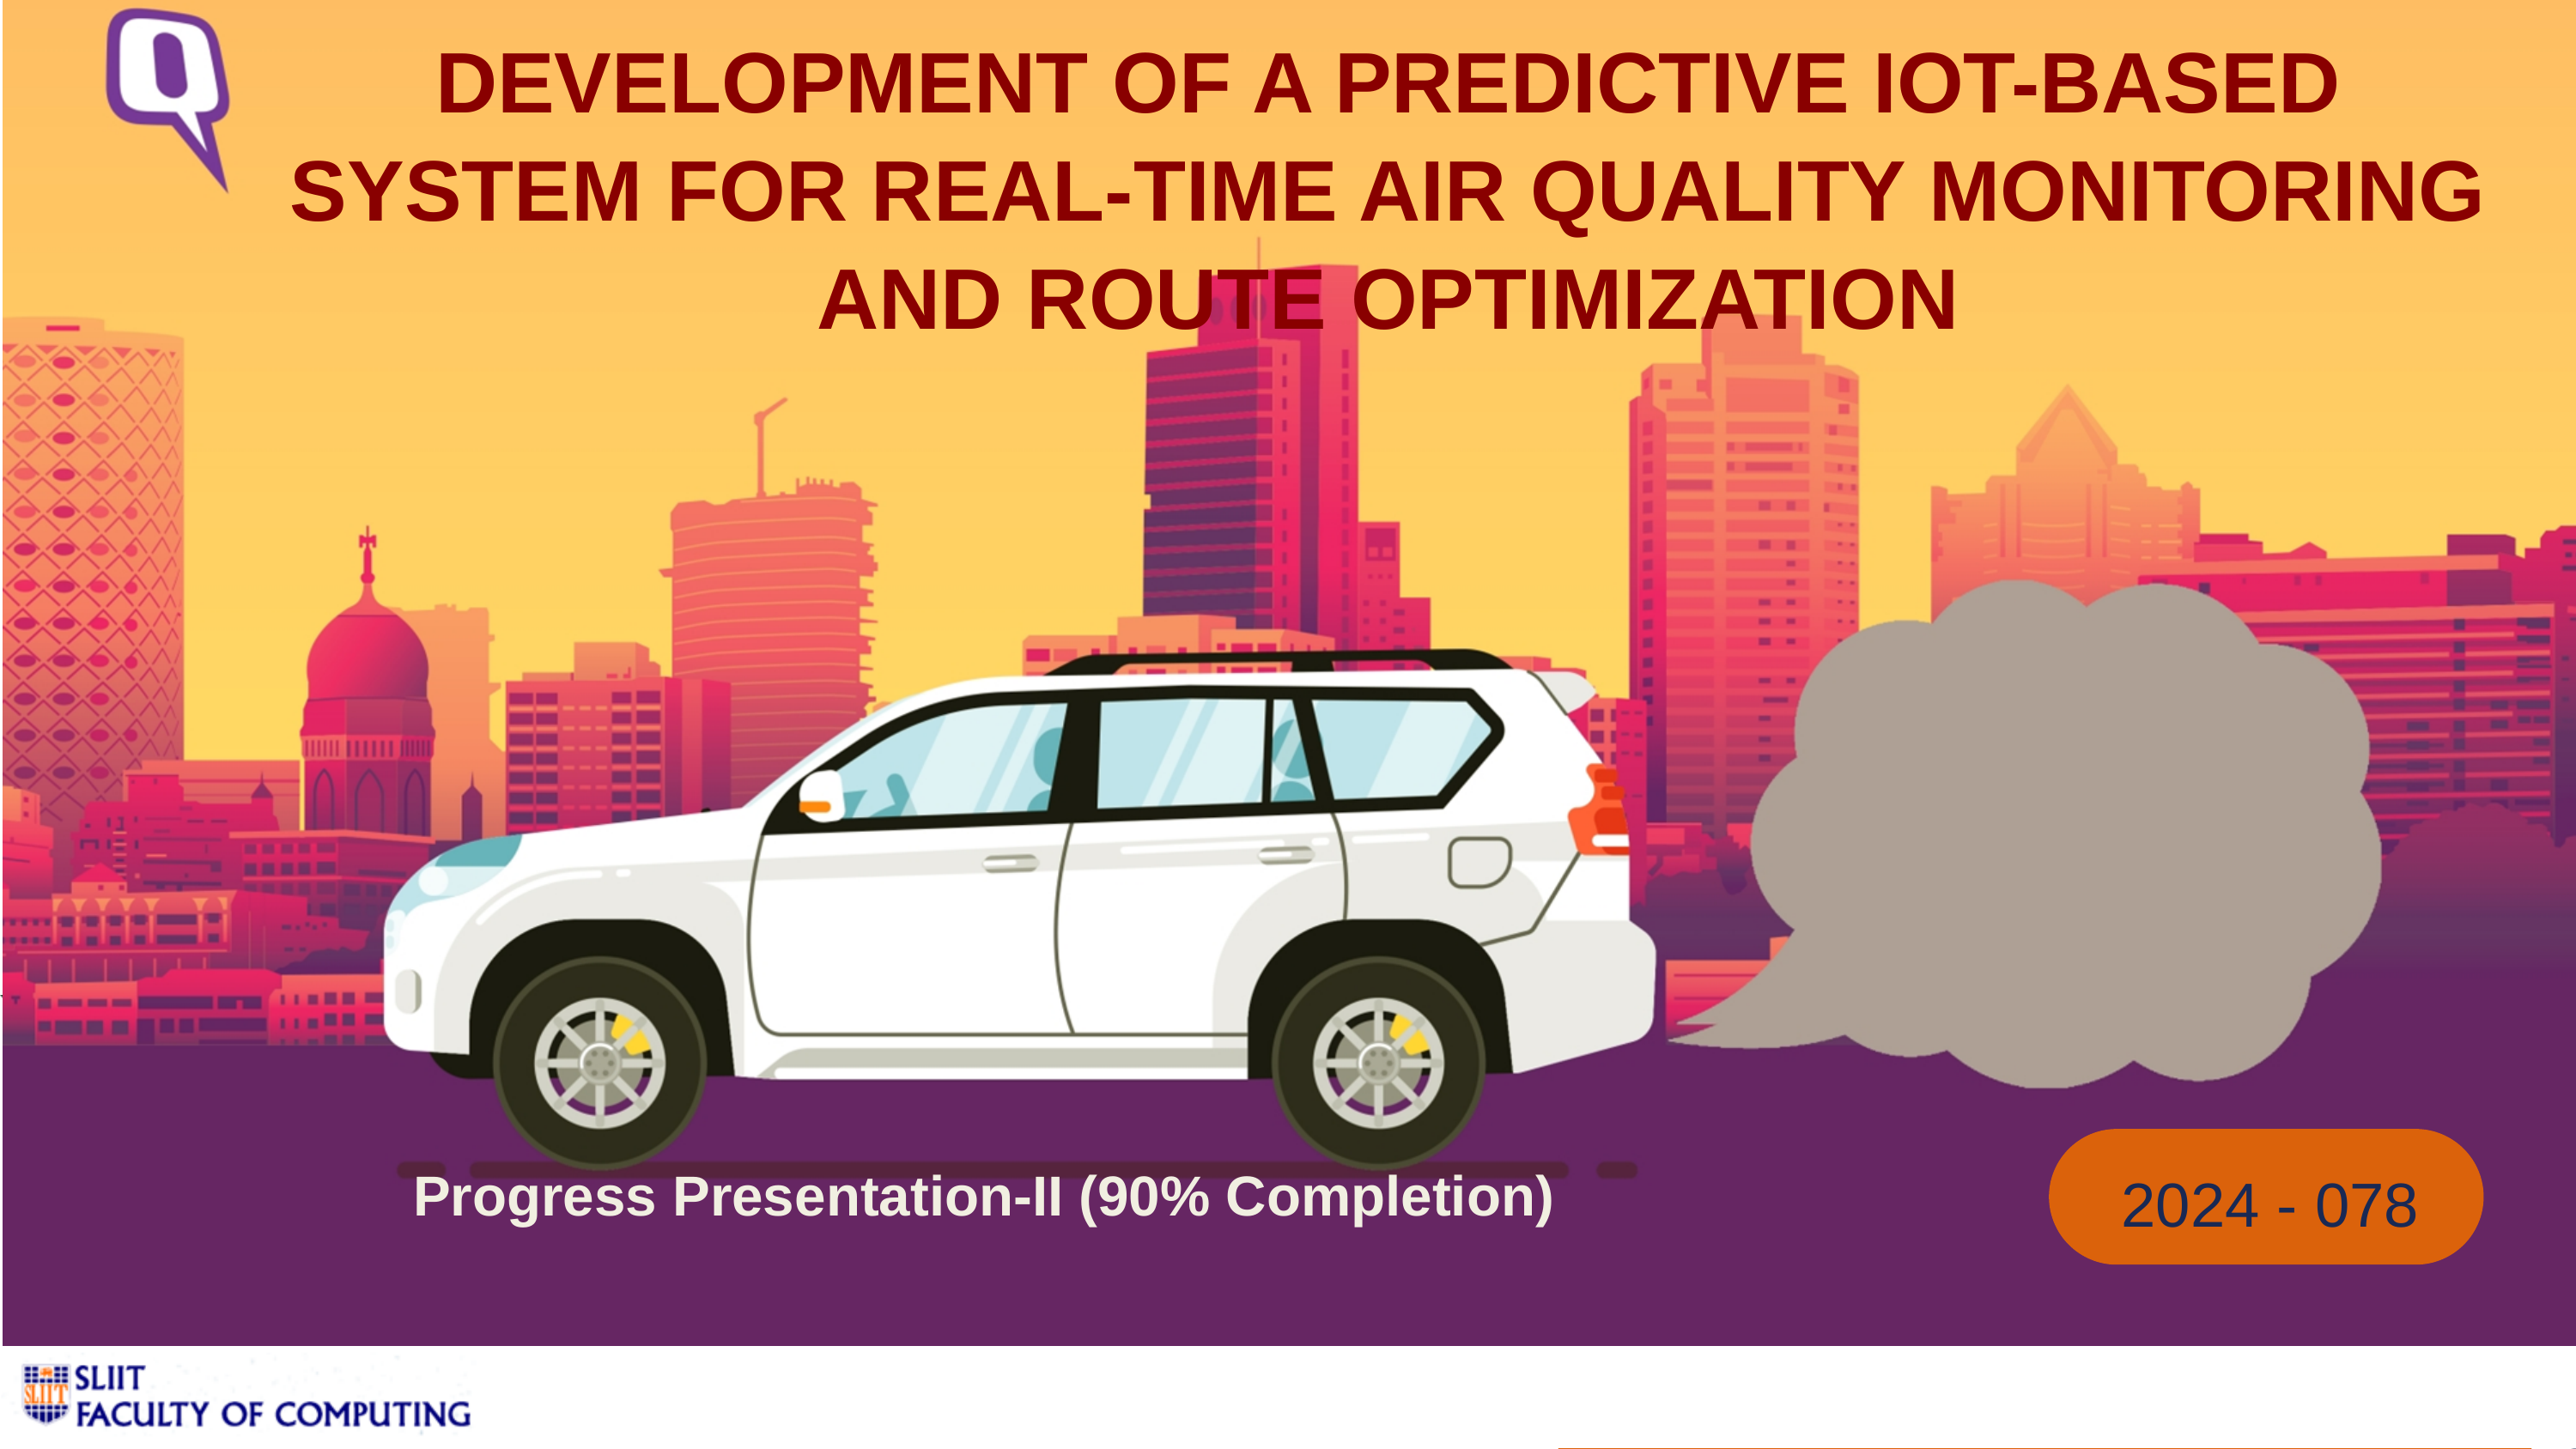

DEVELOPMENT OF A PREDICTIVE IOT-BASED SYSTEM FOR REAL-TIME AIR QUALITY MONITORING AND ROUTE OPTIMIZATION

Progress Presentation-II (90% Completion)
2024 - 078

10/09/2024